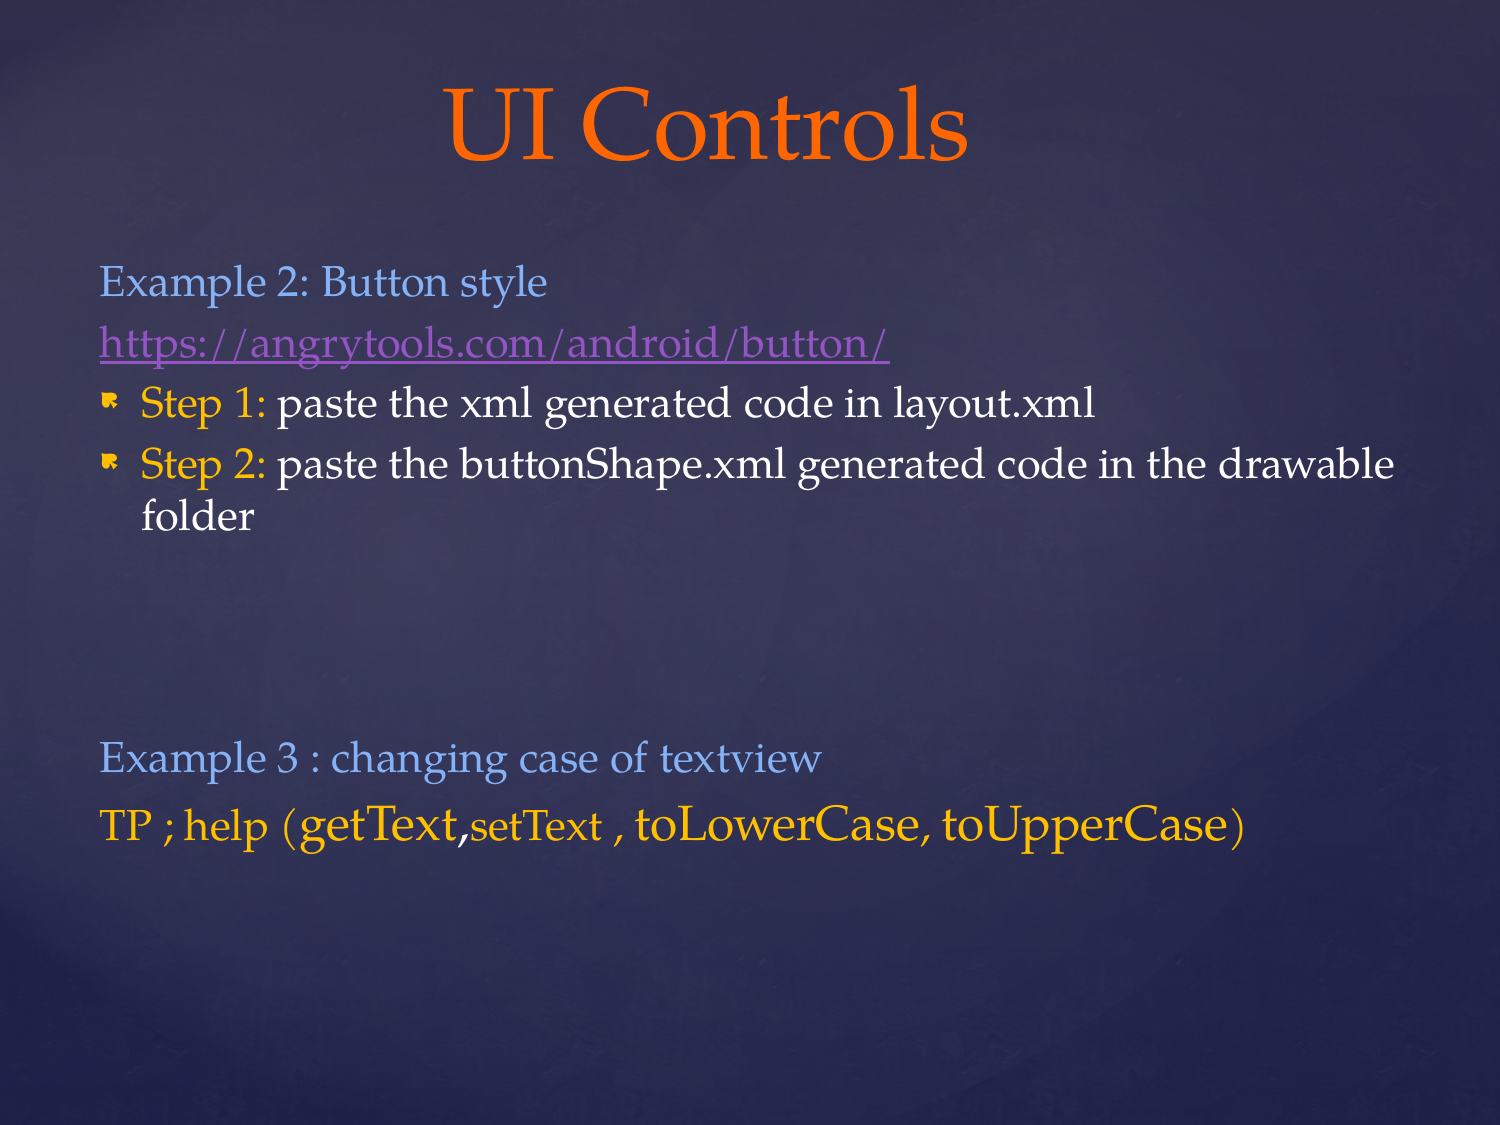

# UI Controls
Example 2: Button style
https://angrytools.com/android/button/
Step 1: paste the xml generated code in layout.xml
Step 2: paste the buttonShape.xml generated code in the drawable folder

Example 3 : changing case of textview
TP ; help (getText,setText , toLowerCase, toUpperCase)